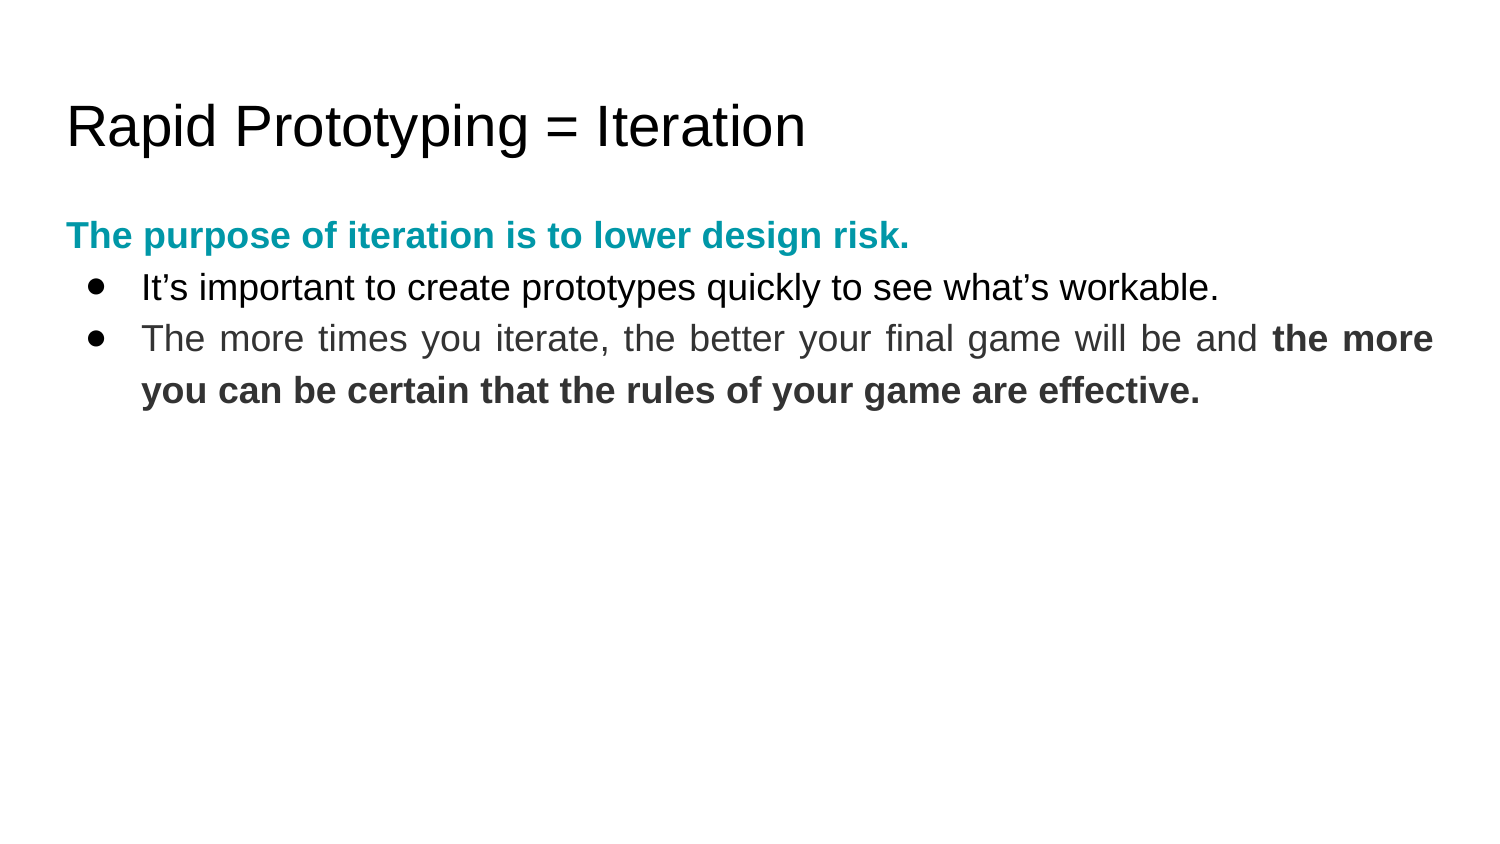

# Rapid Prototyping = Iteration
The purpose of iteration is to lower design risk.
It’s important to create prototypes quickly to see what’s workable.
The more times you iterate, the better your final game will be and the more you can be certain that the rules of your game are effective.